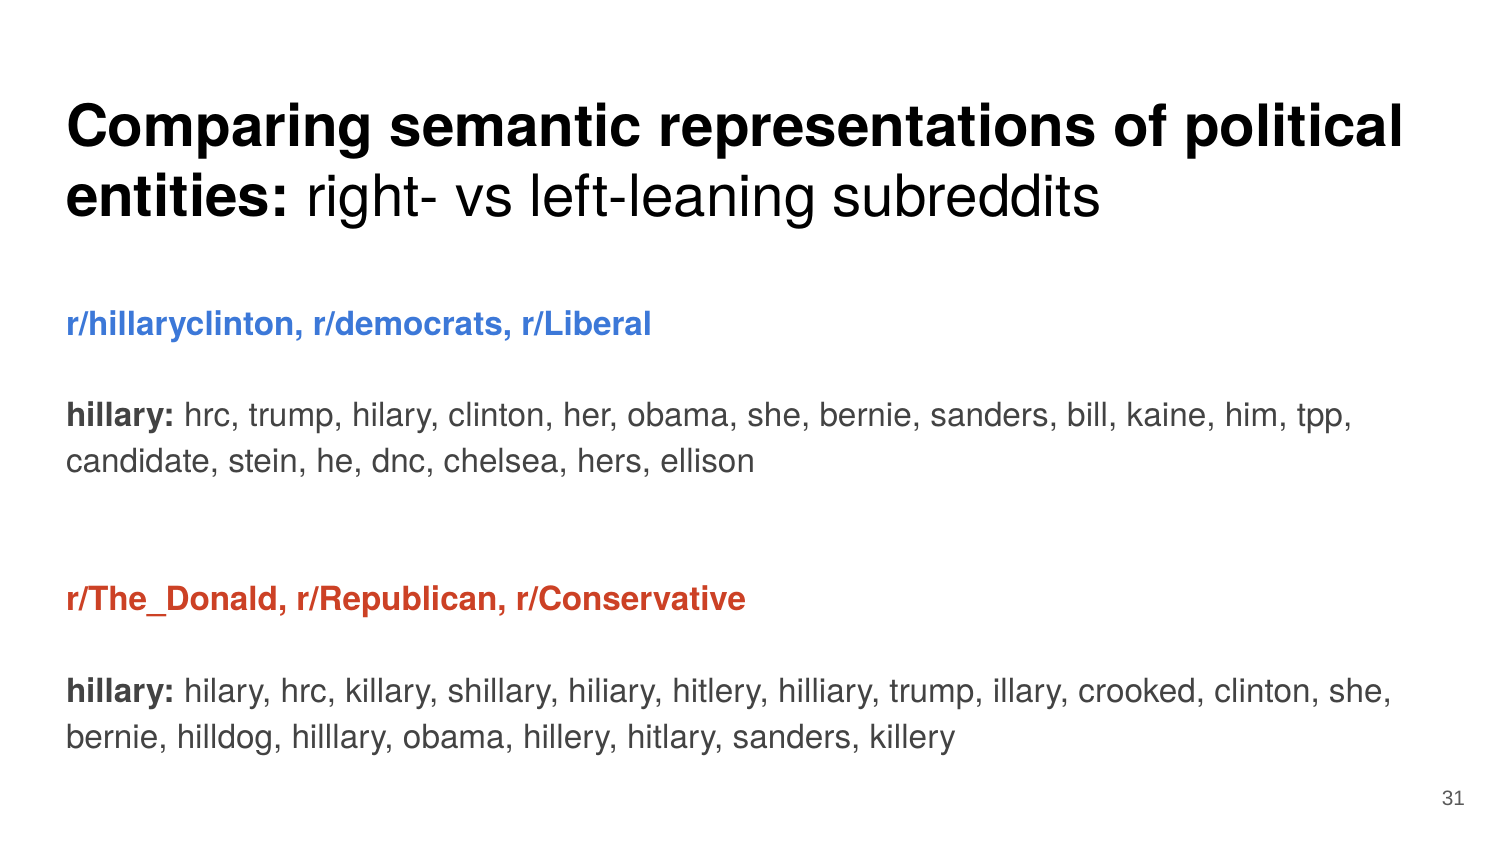

# Comparing semantic representations of political entities: right- vs left-leaning subreddits
r/hillaryclinton, r/democrats, r/Liberal
hillary: hrc, trump, hilary, clinton, her, obama, she, bernie, sanders, bill, kaine, him, tpp, candidate, stein, he, dnc, chelsea, hers, ellison
r/The_Donald, r/Republican, r/Conservative
hillary: hilary, hrc, killary, shillary, hiliary, hitlery, hilliary, trump, illary, crooked, clinton, she, bernie, hilldog, hilllary, obama, hillery, hitlary, sanders, killery

31